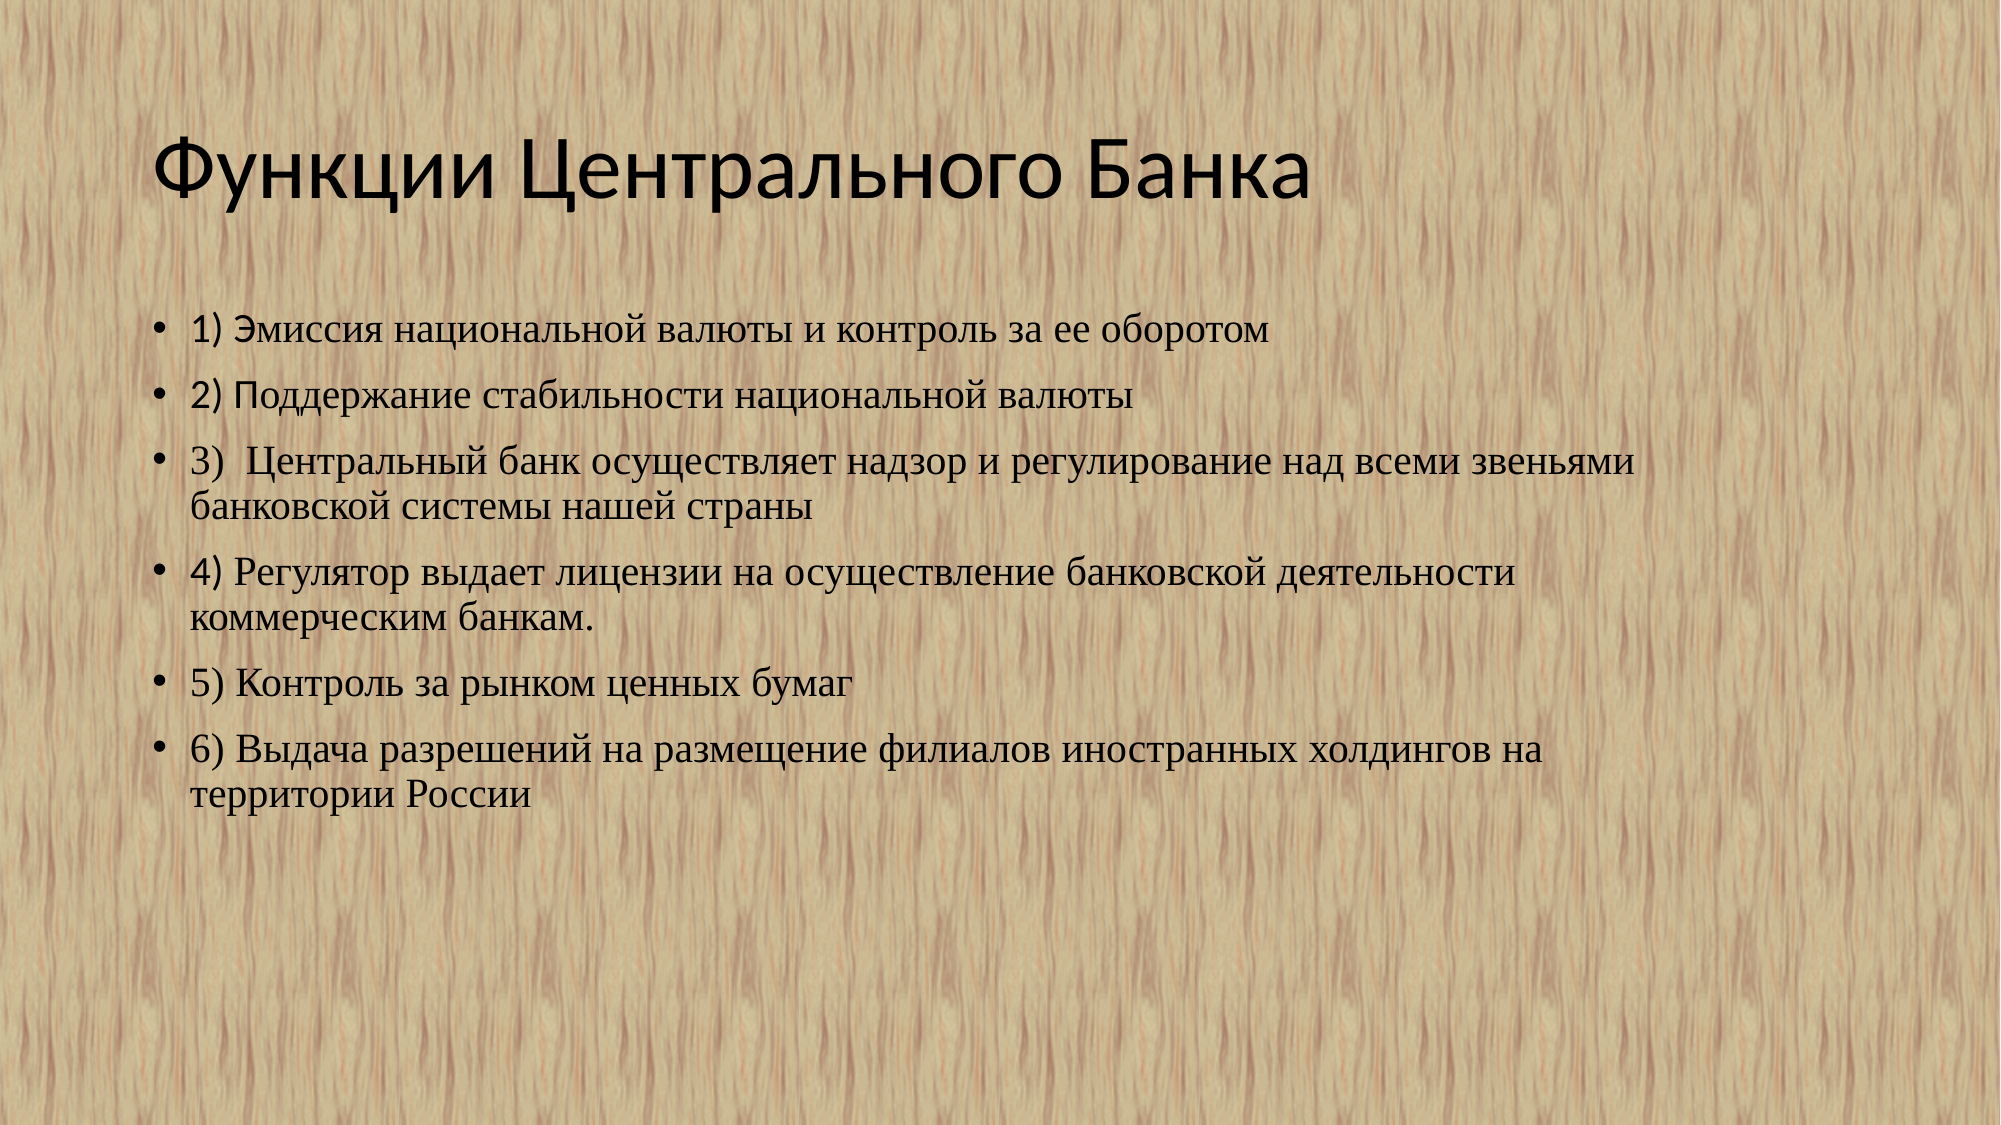

# Функции Центрального Банка
1) Эмиссия национальной валюты и контроль за ее оборотом
2) Поддержание стабильности национальной валюты
3)  Центральный банк осуществляет надзор и регулирование над всеми звеньями банковской системы нашей страны
4) Регулятор выдает лицензии на осуществление банковской деятельности коммерческим банкам.
5) Контроль за рынком ценных бумаг
6) Выдача разрешений на размещение филиалов иностранных холдингов на территории России